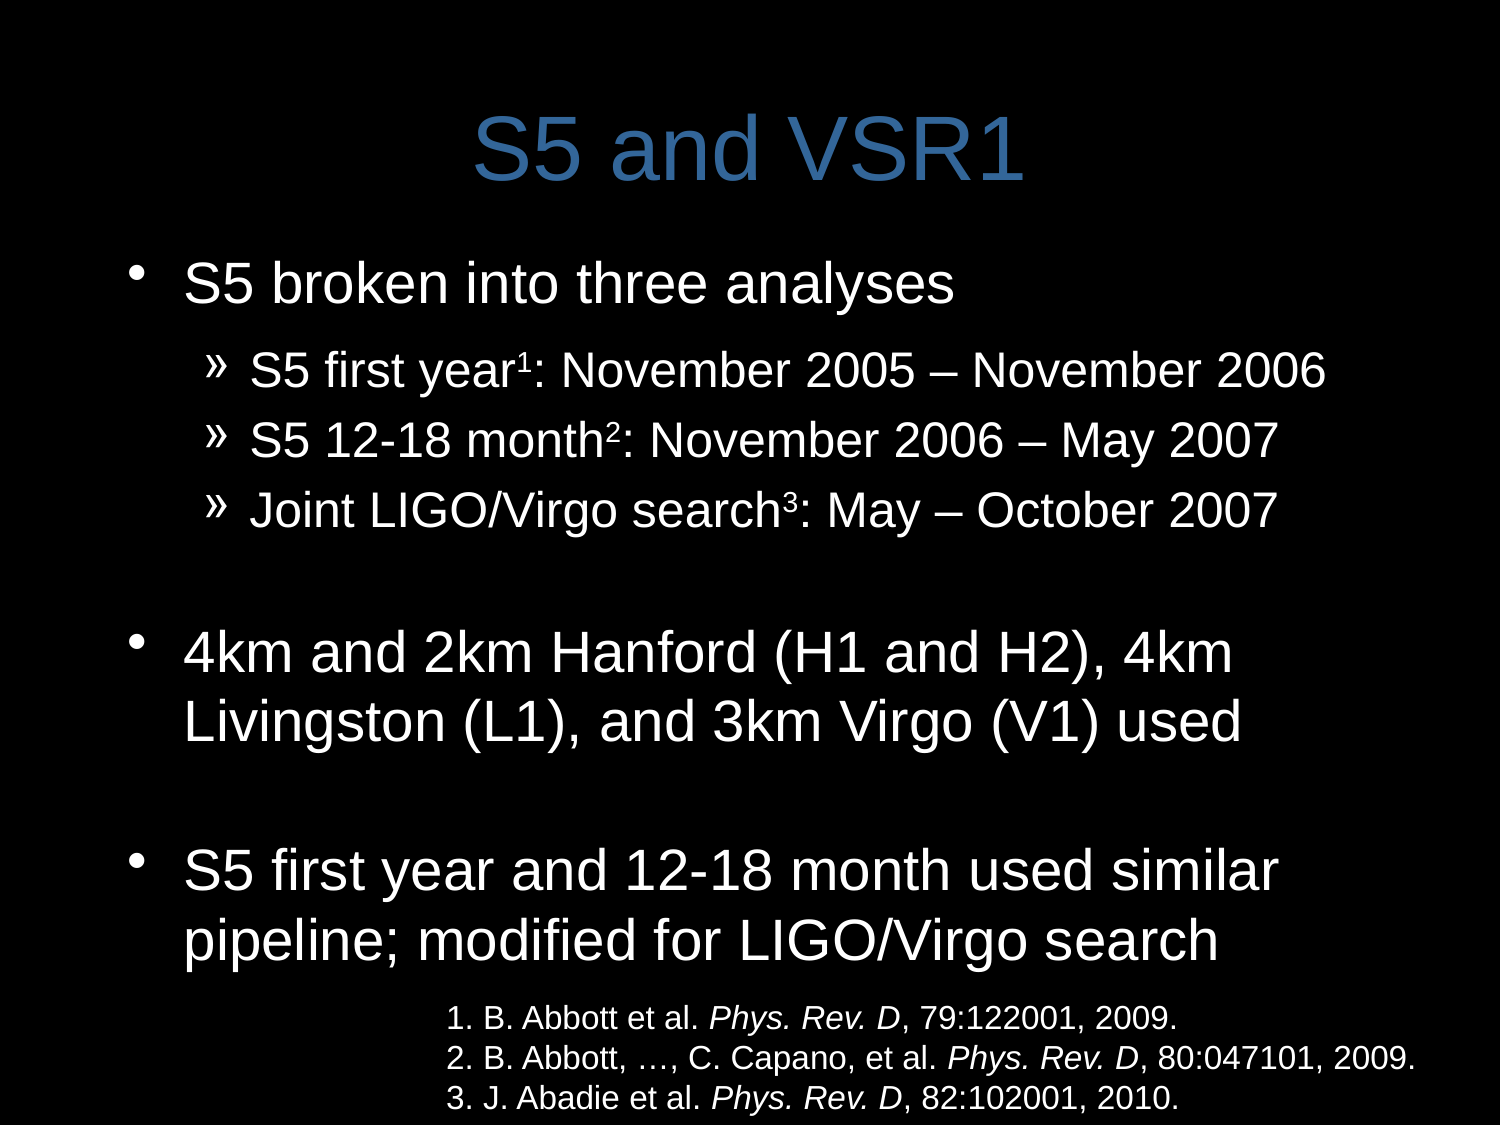

# S5 and VSR1
S5 broken into three analyses
S5 first year1: November 2005 – November 2006
S5 12-18 month2: November 2006 – May 2007
Joint LIGO/Virgo search3: May – October 2007

4km and 2km Hanford (H1 and H2), 4km Livingston (L1), and 3km Virgo (V1) used

S5 first year and 12-18 month used similar pipeline; modified for LIGO/Virgo search
1. B. Abbott et al. Phys. Rev. D, 79:122001, 2009.
2. B. Abbott, …, C. Capano, et al. Phys. Rev. D, 80:047101, 2009.
3. J. Abadie et al. Phys. Rev. D, 82:102001, 2010.